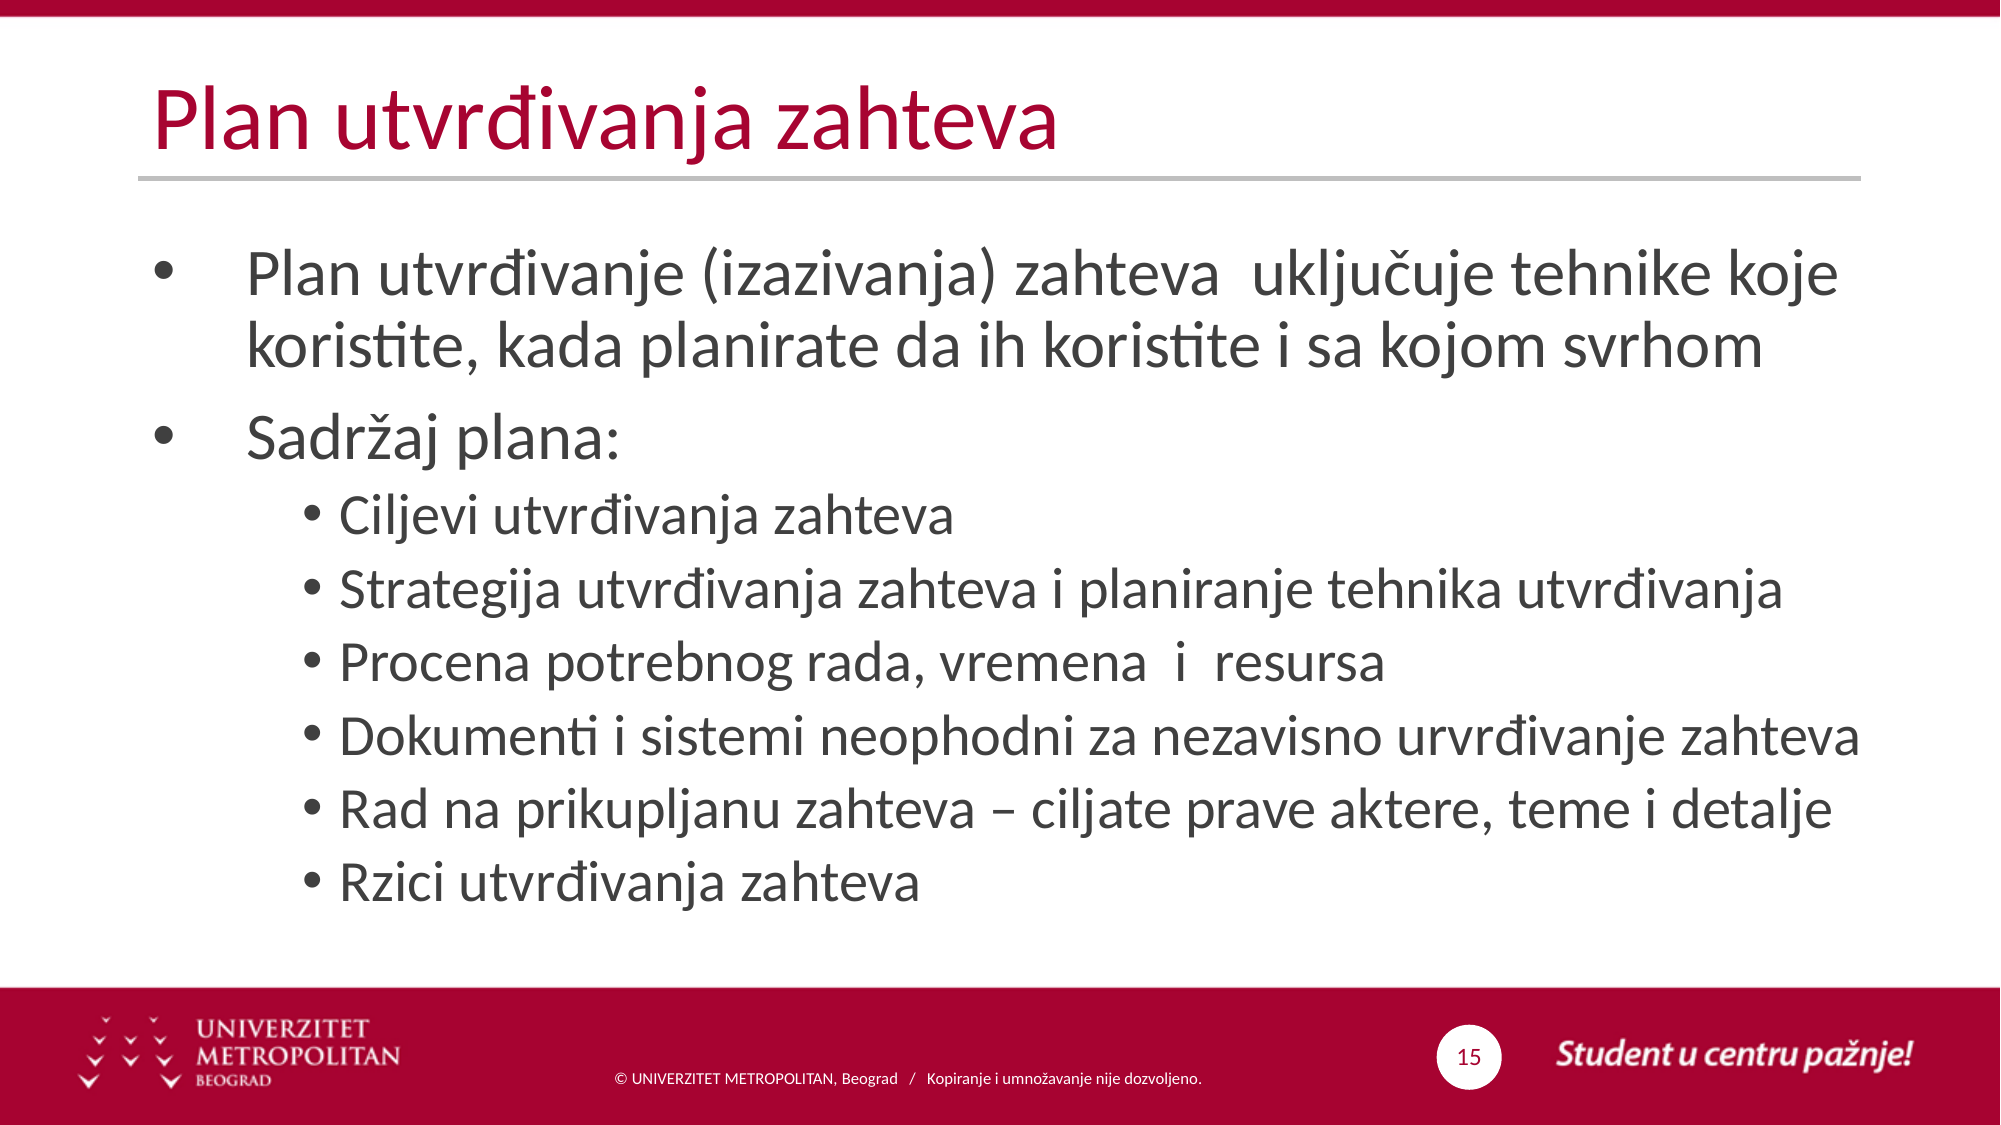

# Plan utvrđivanja zahteva
Plan utvrđivanje (izazivanja) zahteva  uključuje tehnike koje koristite, kada planirate da ih koristite i sa kojom svrhom
Sadržaj plana:
Ciljevi utvrđivanja zahteva
Strategija utvrđivanja zahteva i planiranje tehnika utvrđivanja
Procena potrebnog rada, vremena  i  resursa
Dokumenti i sistemi neophodni za nezavisno urvrđivanje zahteva
Rad na prikupljanu zahteva – ciljate prave aktere, teme i detalje
Rzici utvrđivanja zahteva